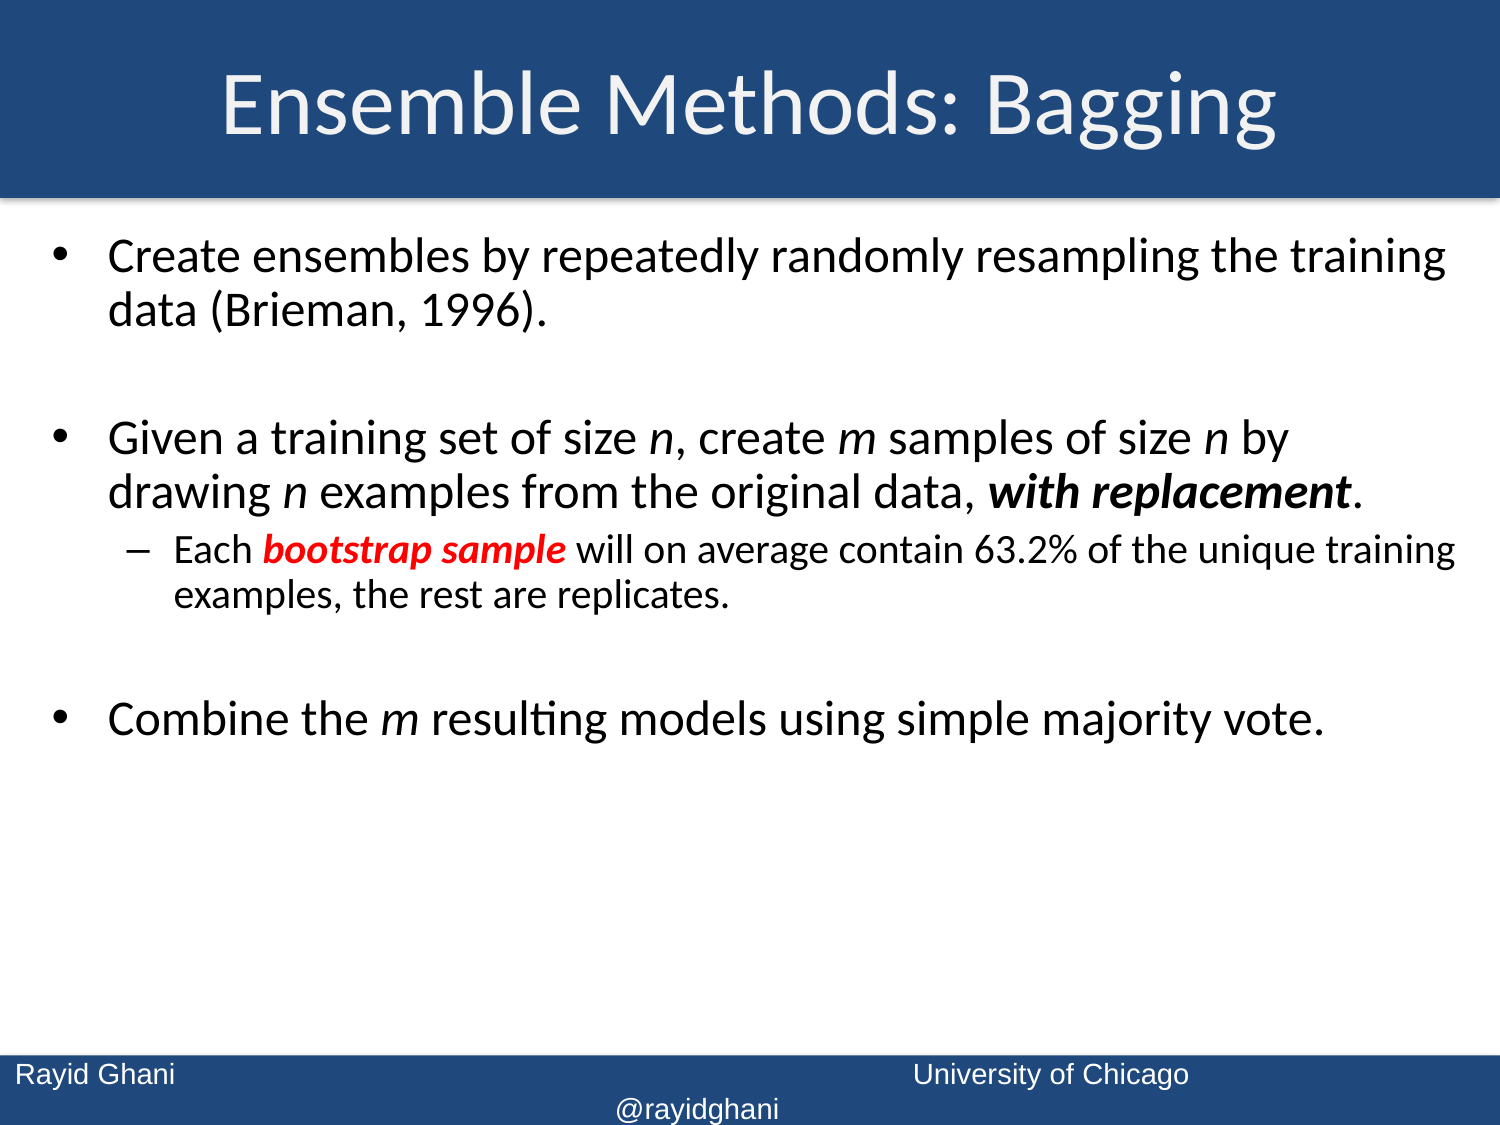

# Ensemble Methods: Bagging
Create ensembles by repeatedly randomly resampling the training data (Brieman, 1996).

Given a training set of size n, create m samples of size n by drawing n examples from the original data, with replacement.
Each bootstrap sample will on average contain 63.2% of the unique training examples, the rest are replicates.

Combine the m resulting models using simple majority vote.